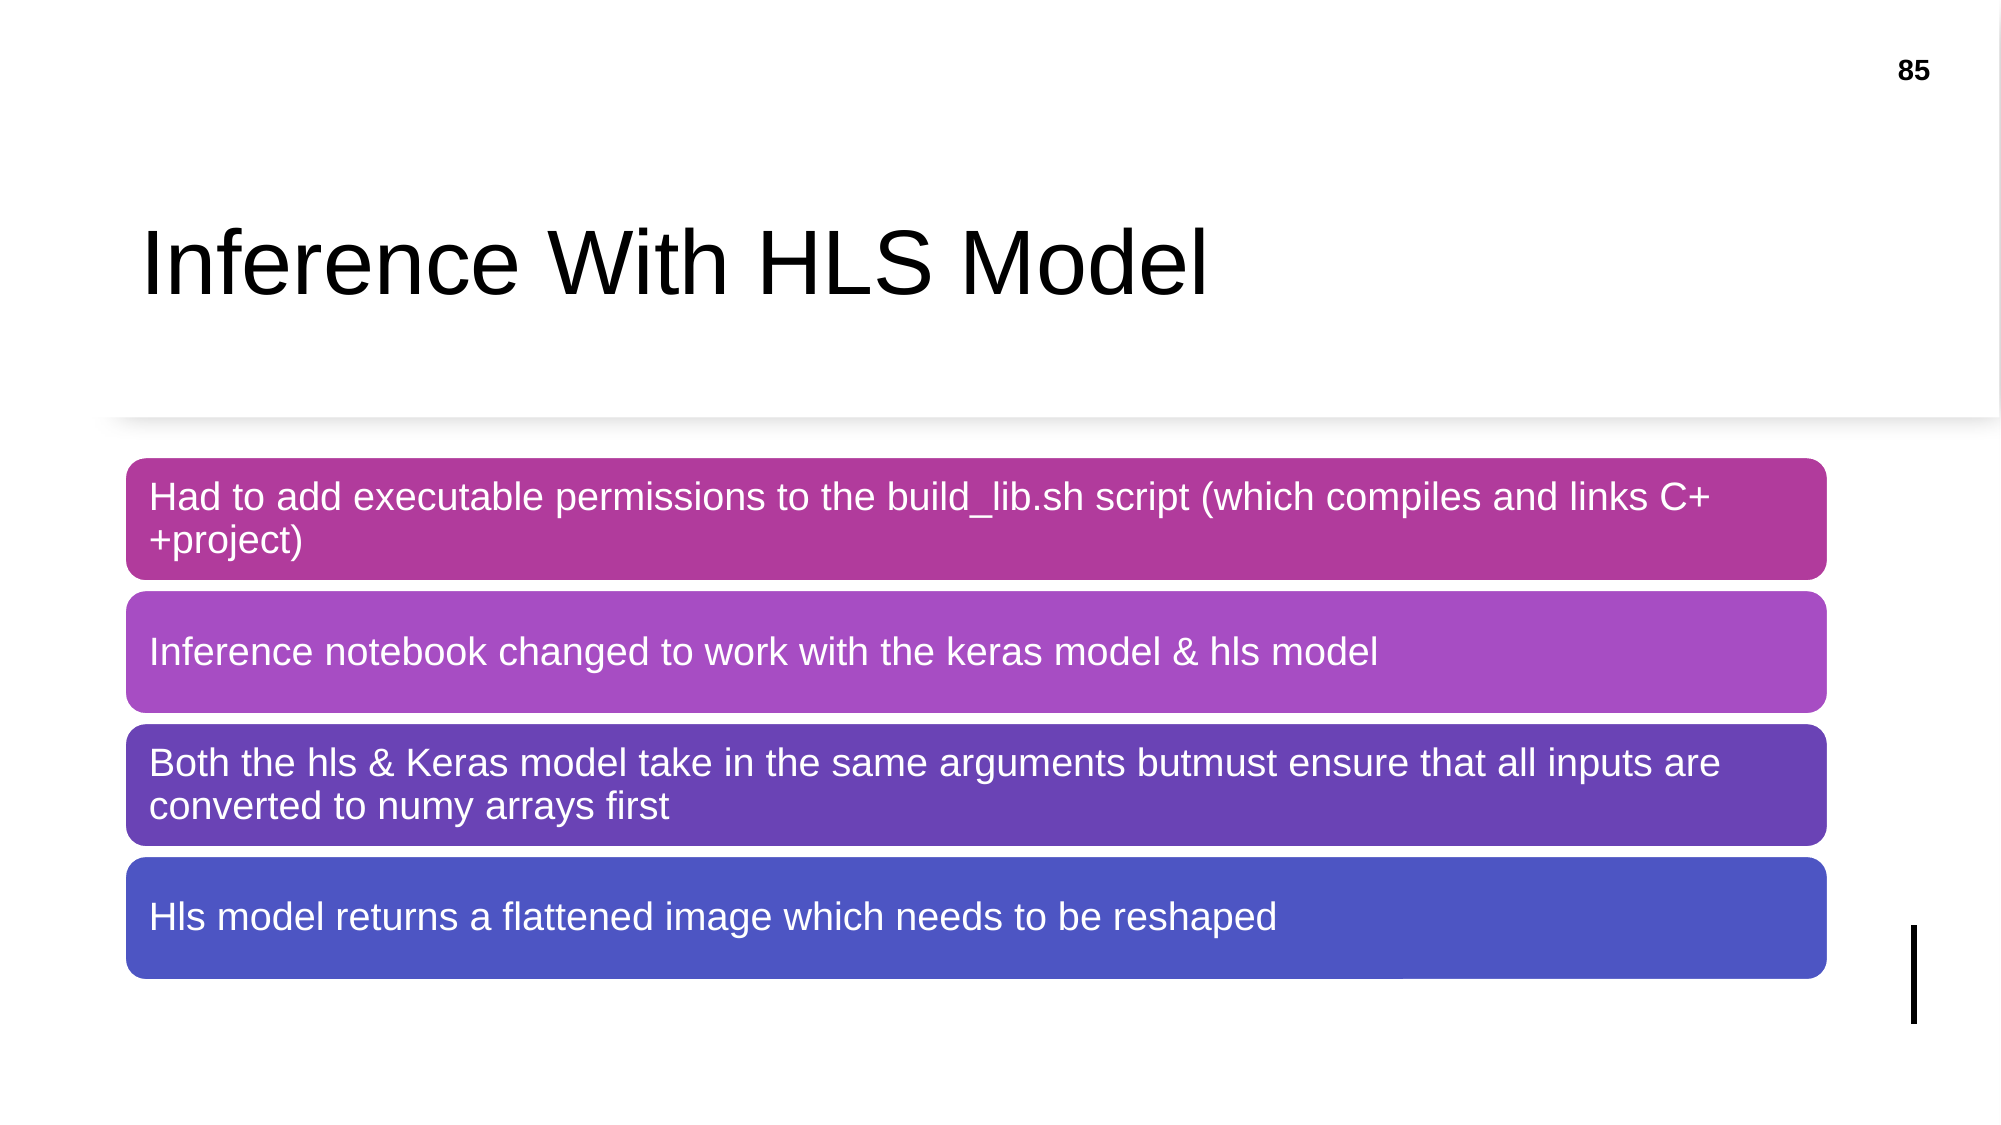

85
# Inference With HLS Model
Had to add executable permissions to the build_lib.sh script (which compiles and links C++project)
Inference notebook changed to work with the keras model & hls model
Both the hls & Keras model take in the same arguments butmust ensure that all inputs are converted to numy arrays first
Hls model returns a flattened image which needs to be reshaped